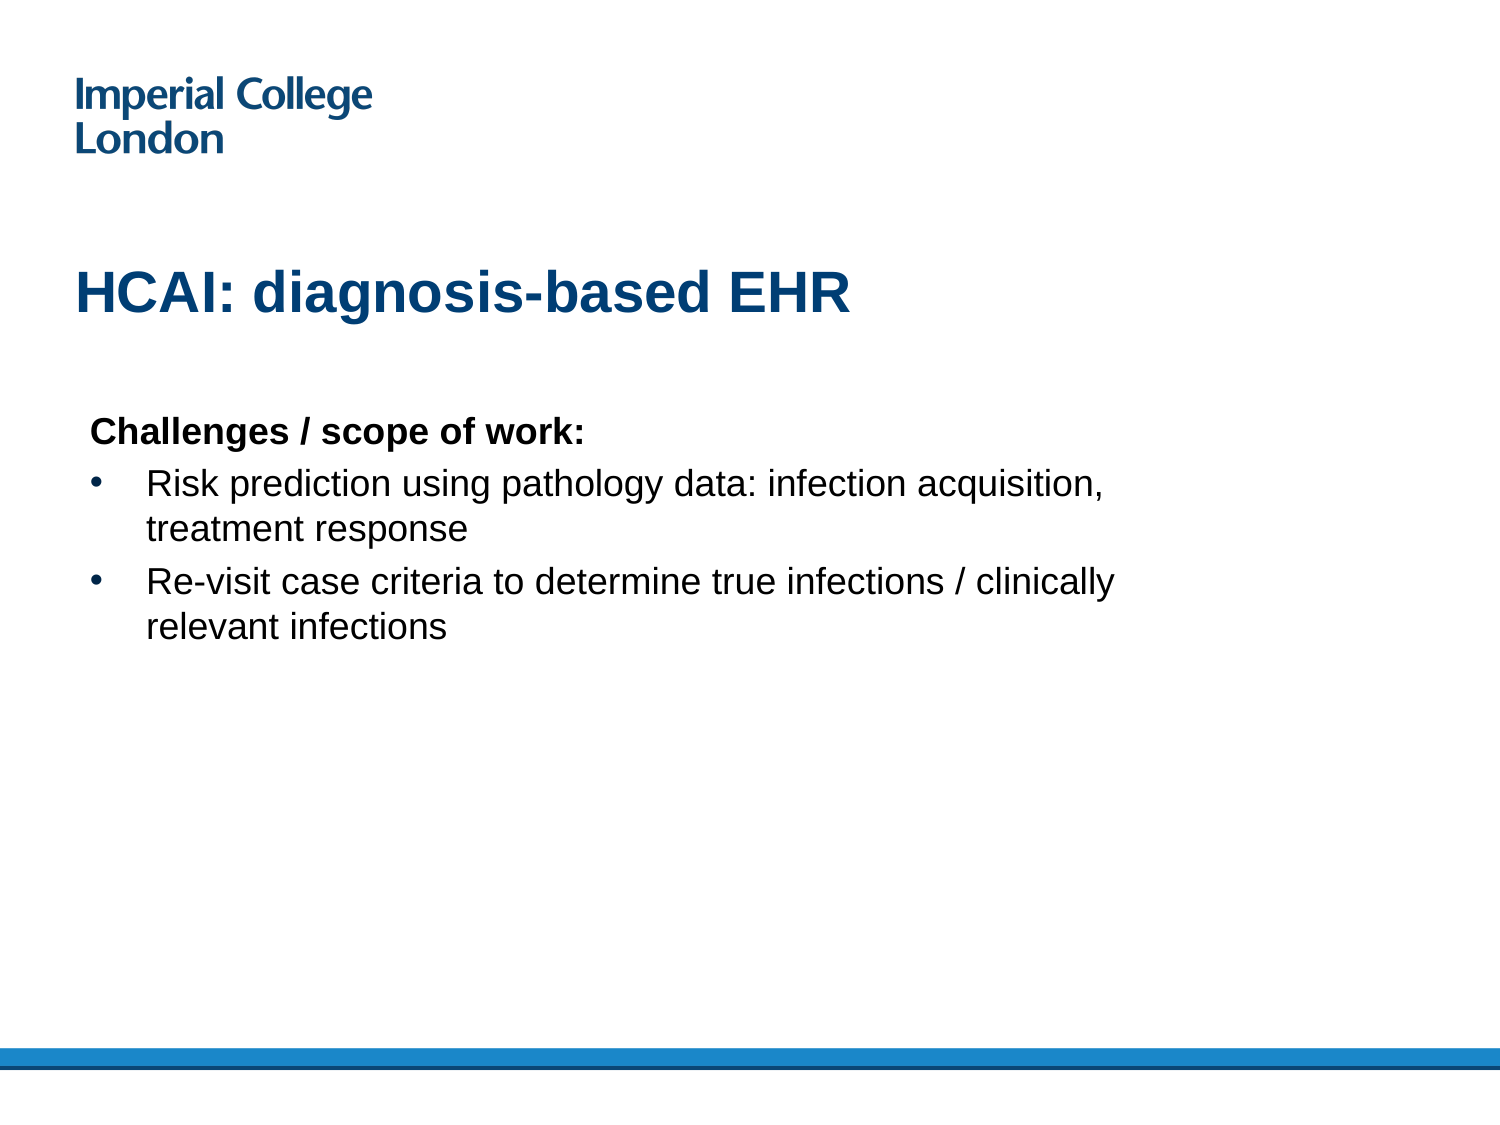

# HCAI: diagnosis-based EHR
Challenges / scope of work:
Risk prediction using pathology data: infection acquisition, treatment response
Re-visit case criteria to determine true infections / clinically relevant infections